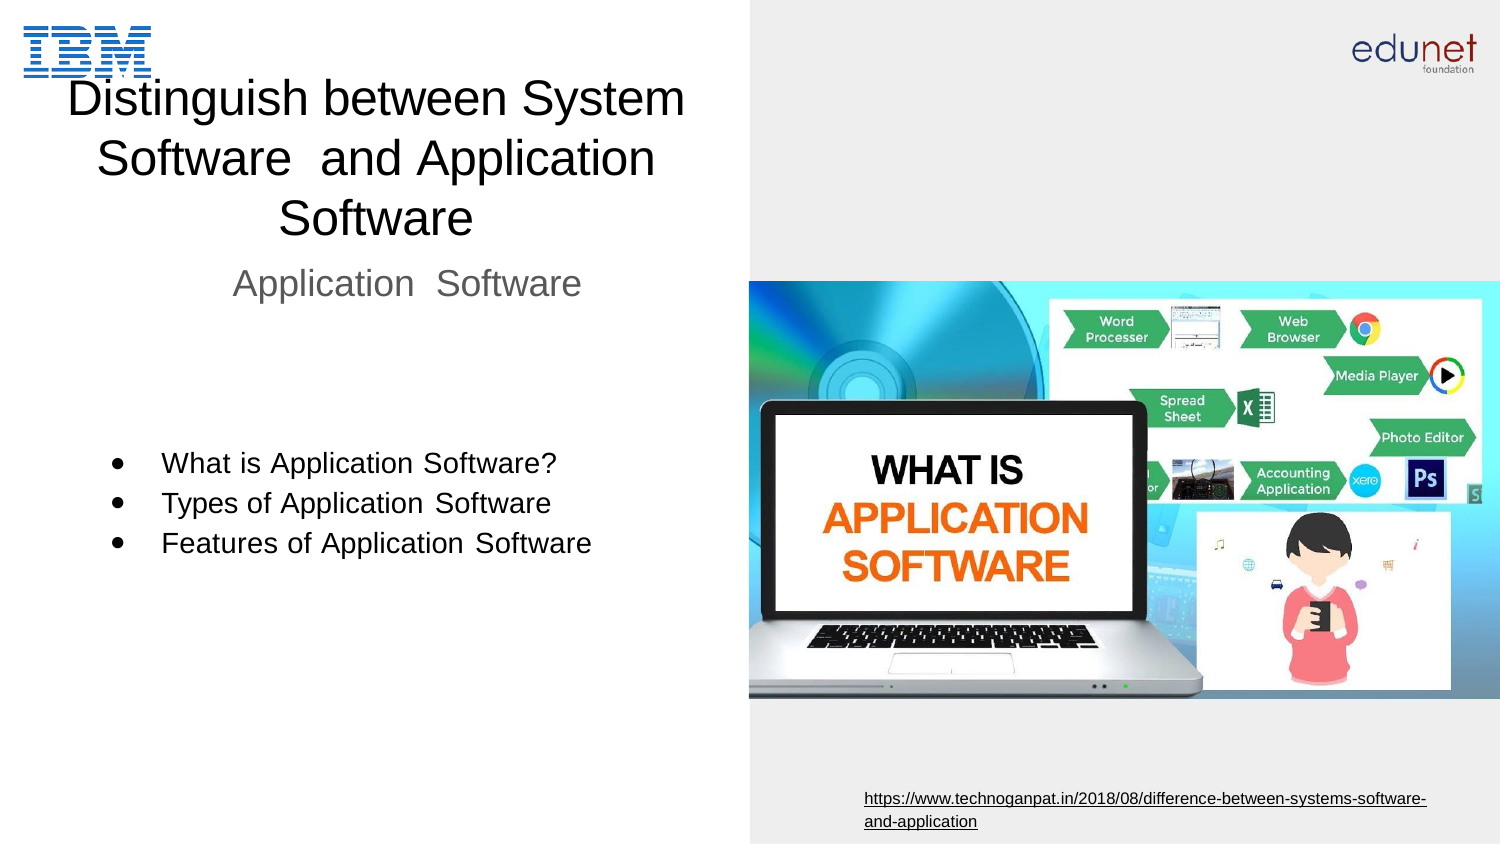

# Distinguish between System Software  and Application Software
 Application  Software

What is Application Software?
Types of Application Software
Features of Application Software

https://www.technoganpat.in/2018/08/difference-between-systems-software-and-application